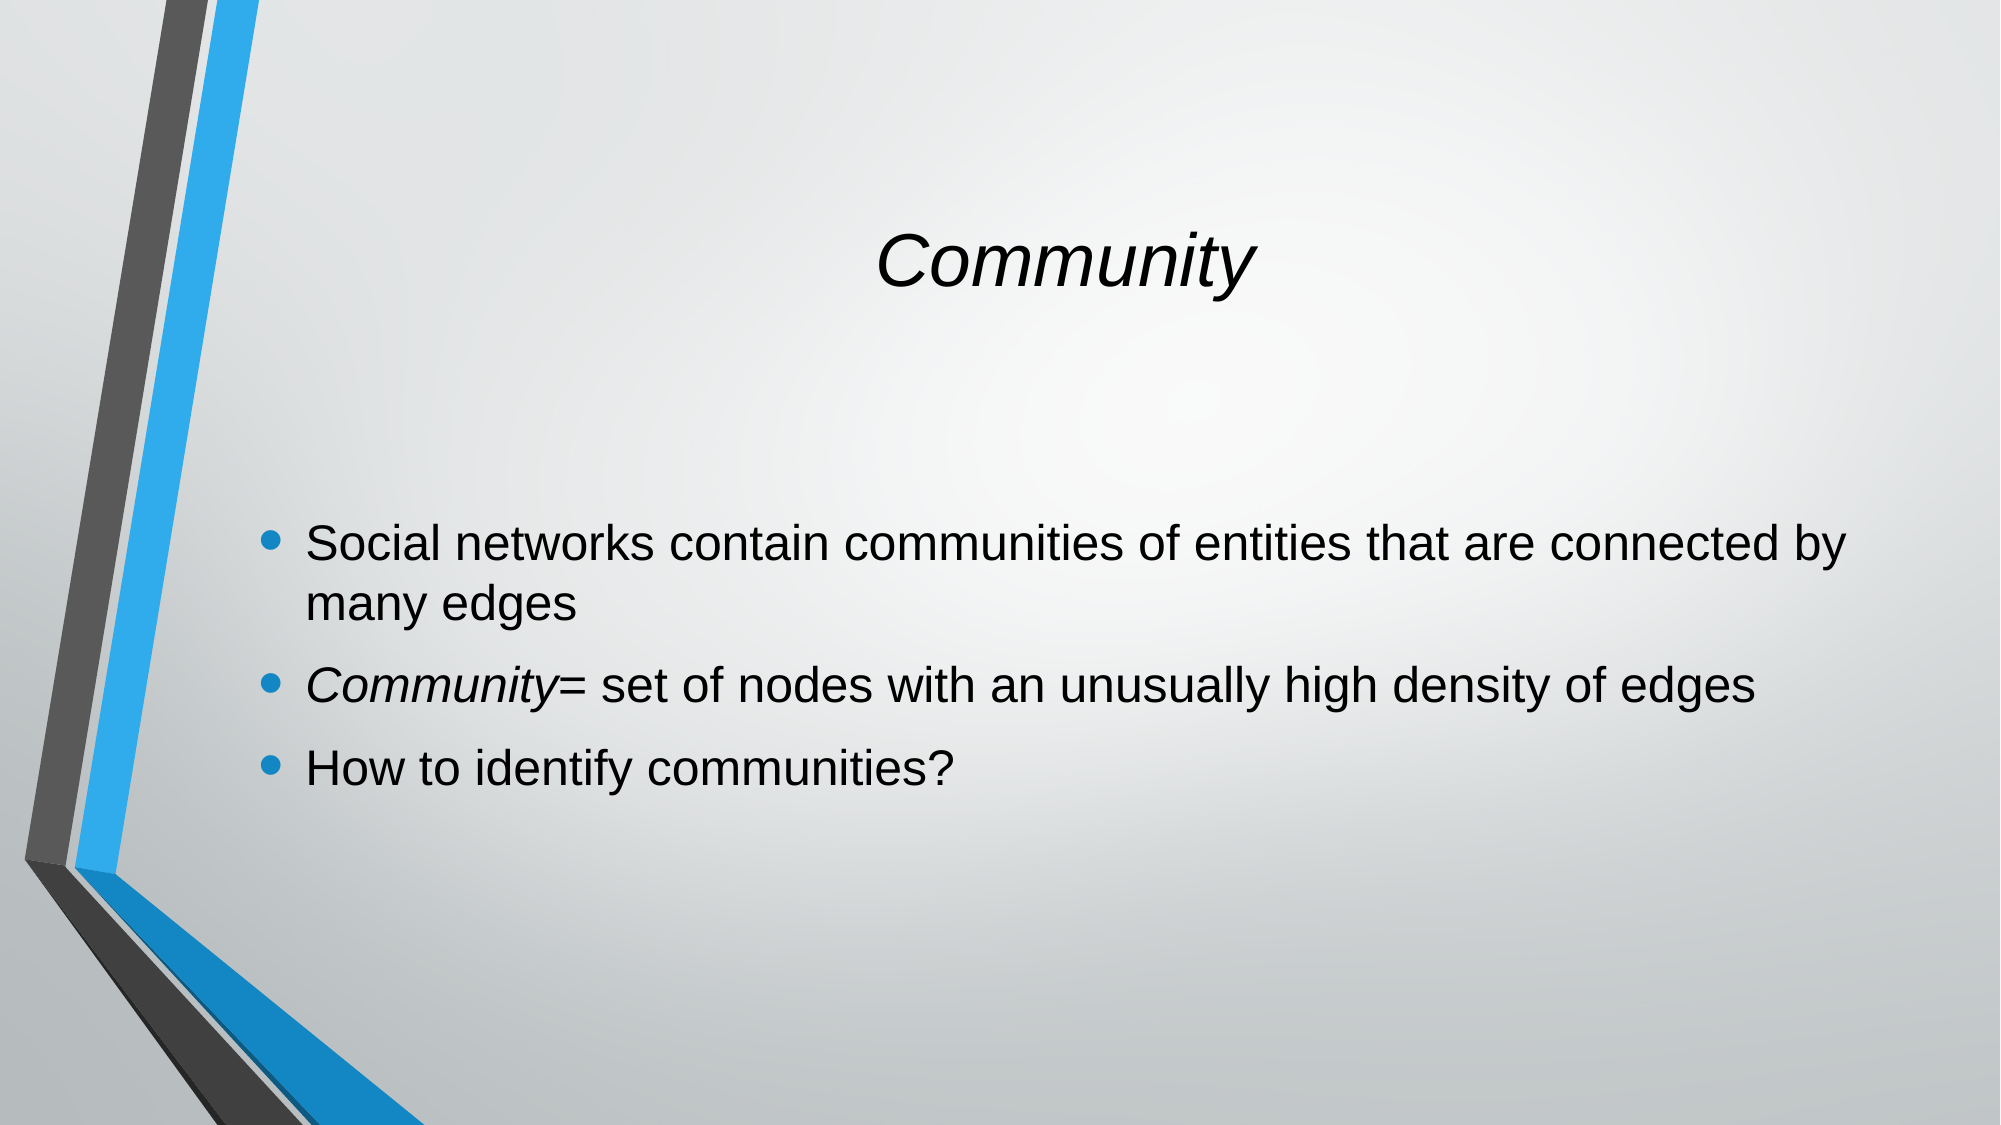

# Community
Social networks contain communities of entities that are connected by many edges
Community= set of nodes with an unusually high density of edges
How to identify communities?